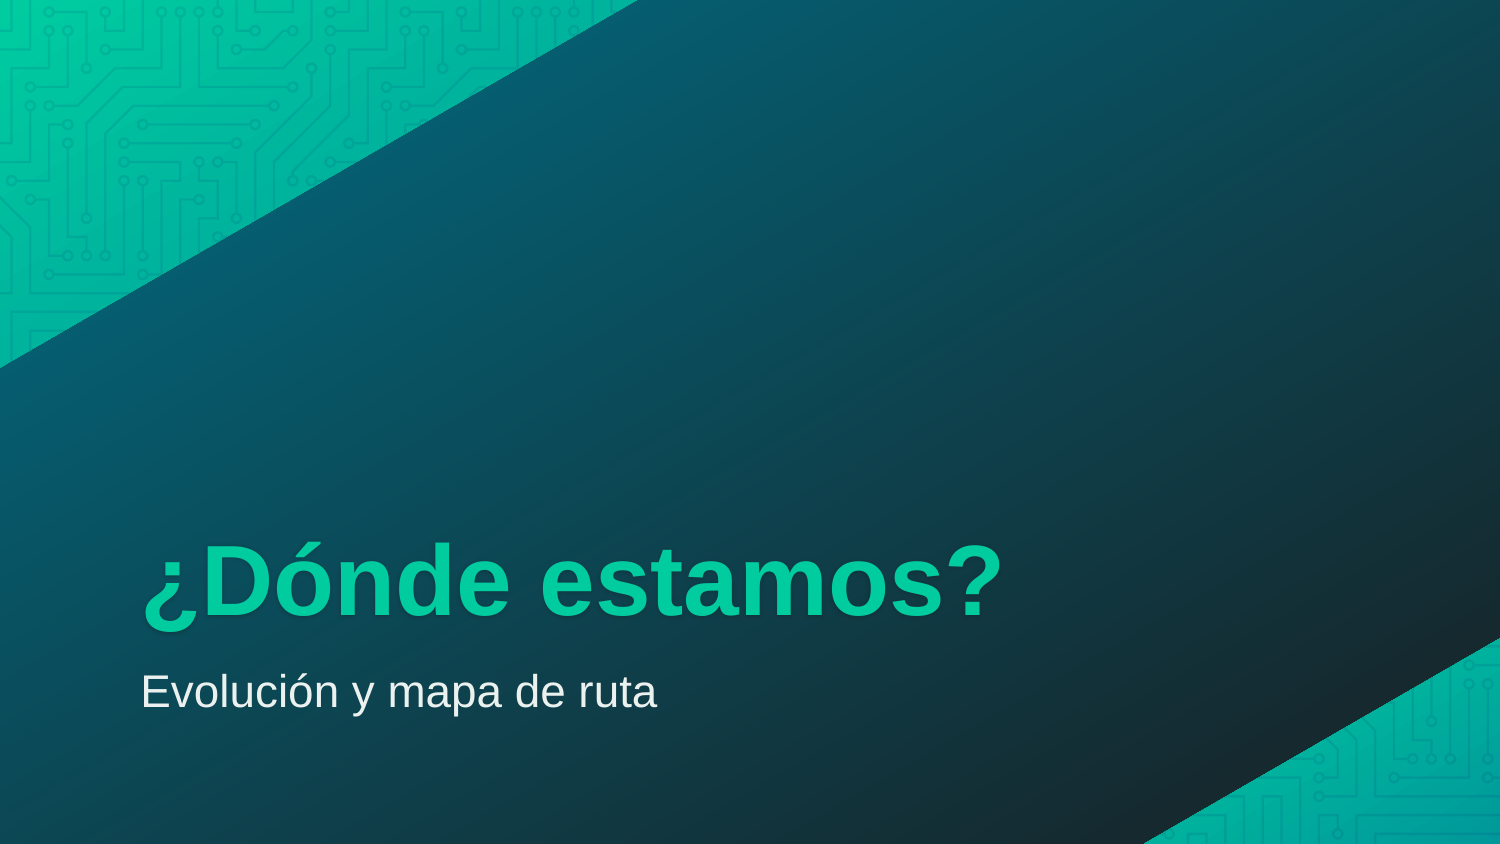

# ¿Dónde estamos?
Evolución y mapa de ruta